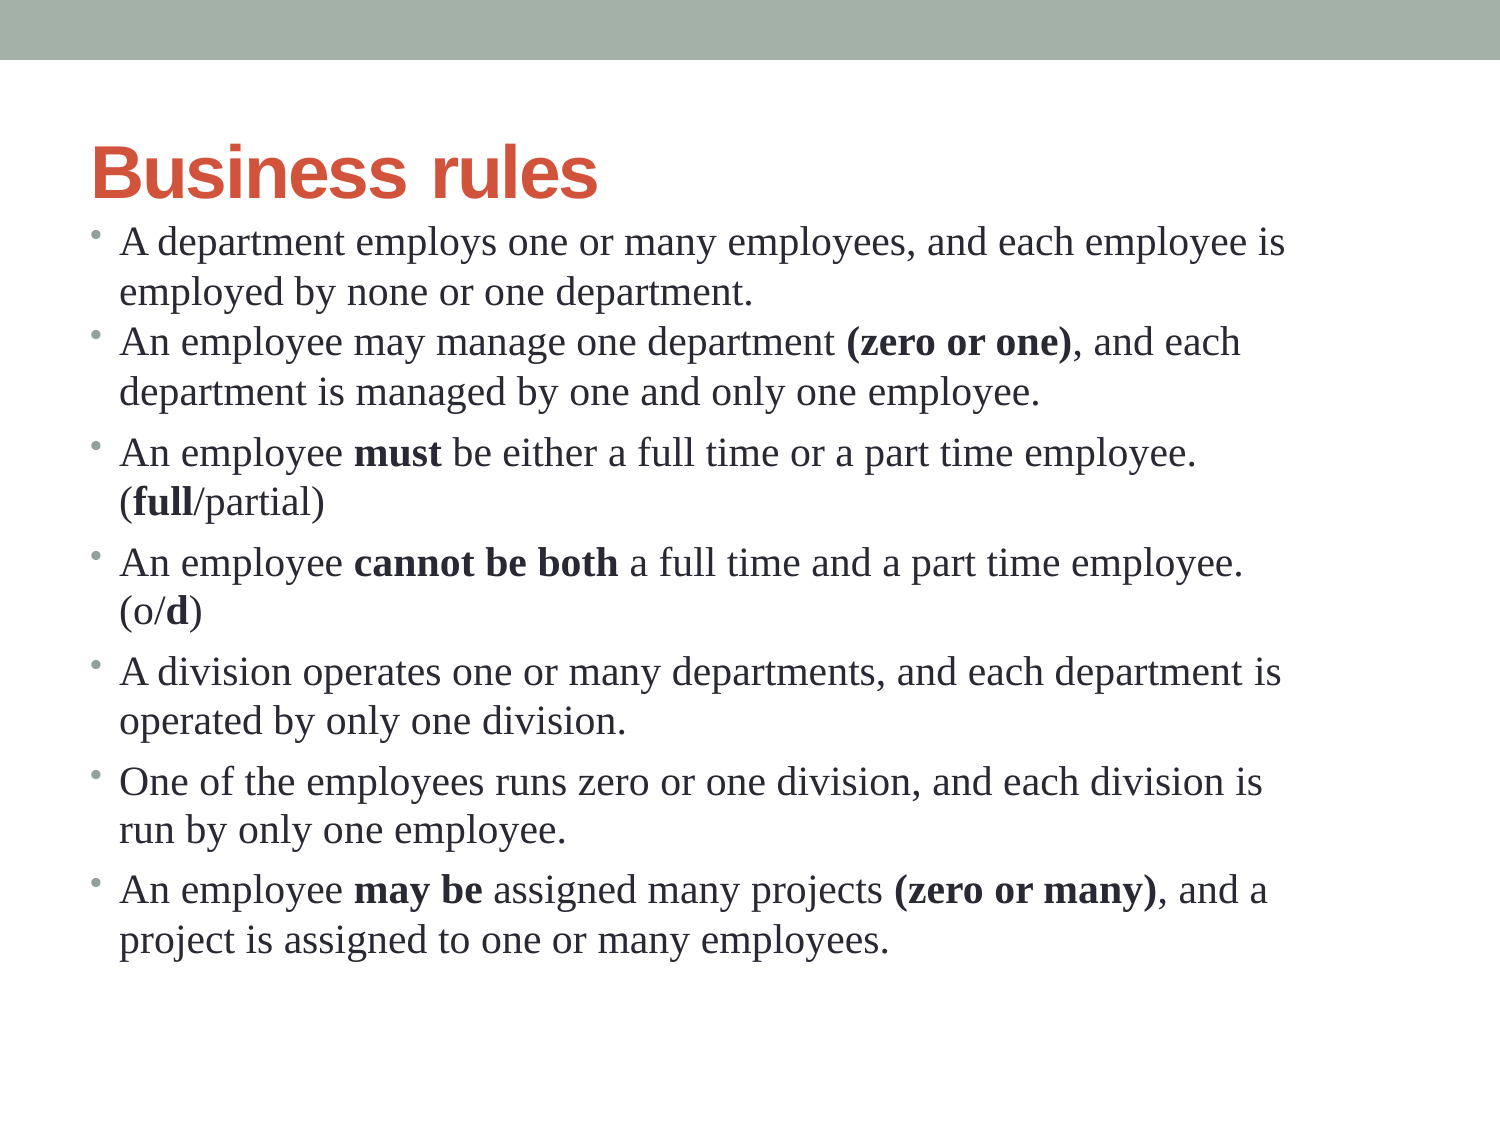

# Business rules
A department employs one or many employees, and each employee is employed by none or one department.
An employee may manage one department (zero or one), and each department is managed by one and only one employee.
An employee must be either a full time or a part time employee. (full/partial)
An employee cannot be both a full time and a part time employee. (o/d)
A division operates one or many departments, and each department is  operated by only one division.
One of the employees runs zero or one division, and each division is run by only one employee.
An employee may be assigned many projects (zero or many), and a project is assigned to one or many employees.